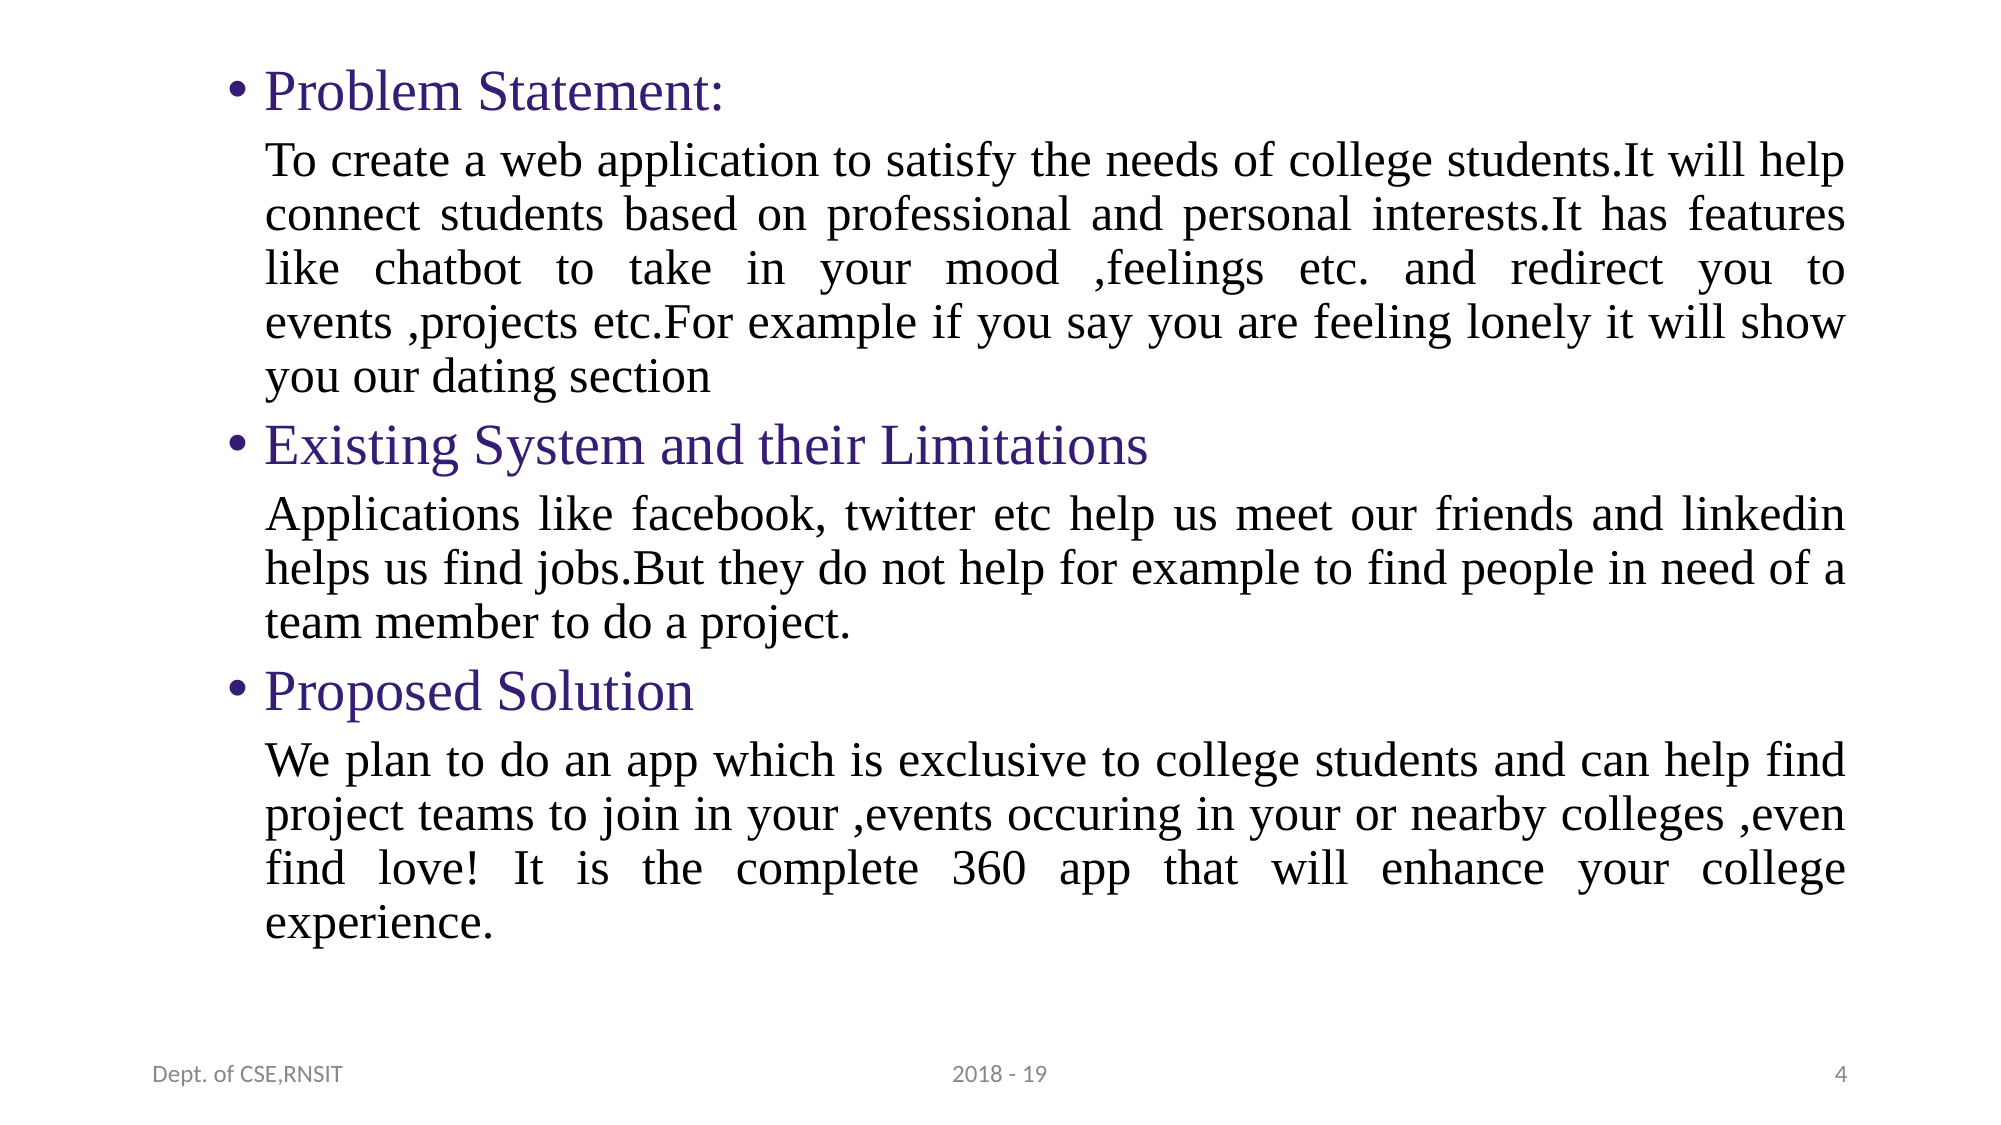

Problem Statement:
To create a web application to satisfy the needs of college students.It will help connect students based on professional and personal interests.It has features like chatbot to take in your mood ,feelings etc. and redirect you to events ,projects etc.For example if you say you are feeling lonely it will show you our dating section
Existing System and their Limitations
Applications like facebook, twitter etc help us meet our friends and linkedin helps us find jobs.But they do not help for example to find people in need of a team member to do a project.
Proposed Solution
We plan to do an app which is exclusive to college students and can help find project teams to join in your ,events occuring in your or nearby colleges ,even find love! It is the complete 360 app that will enhance your college experience.
Dept. of CSE,RNSIT
2018 - 19
4